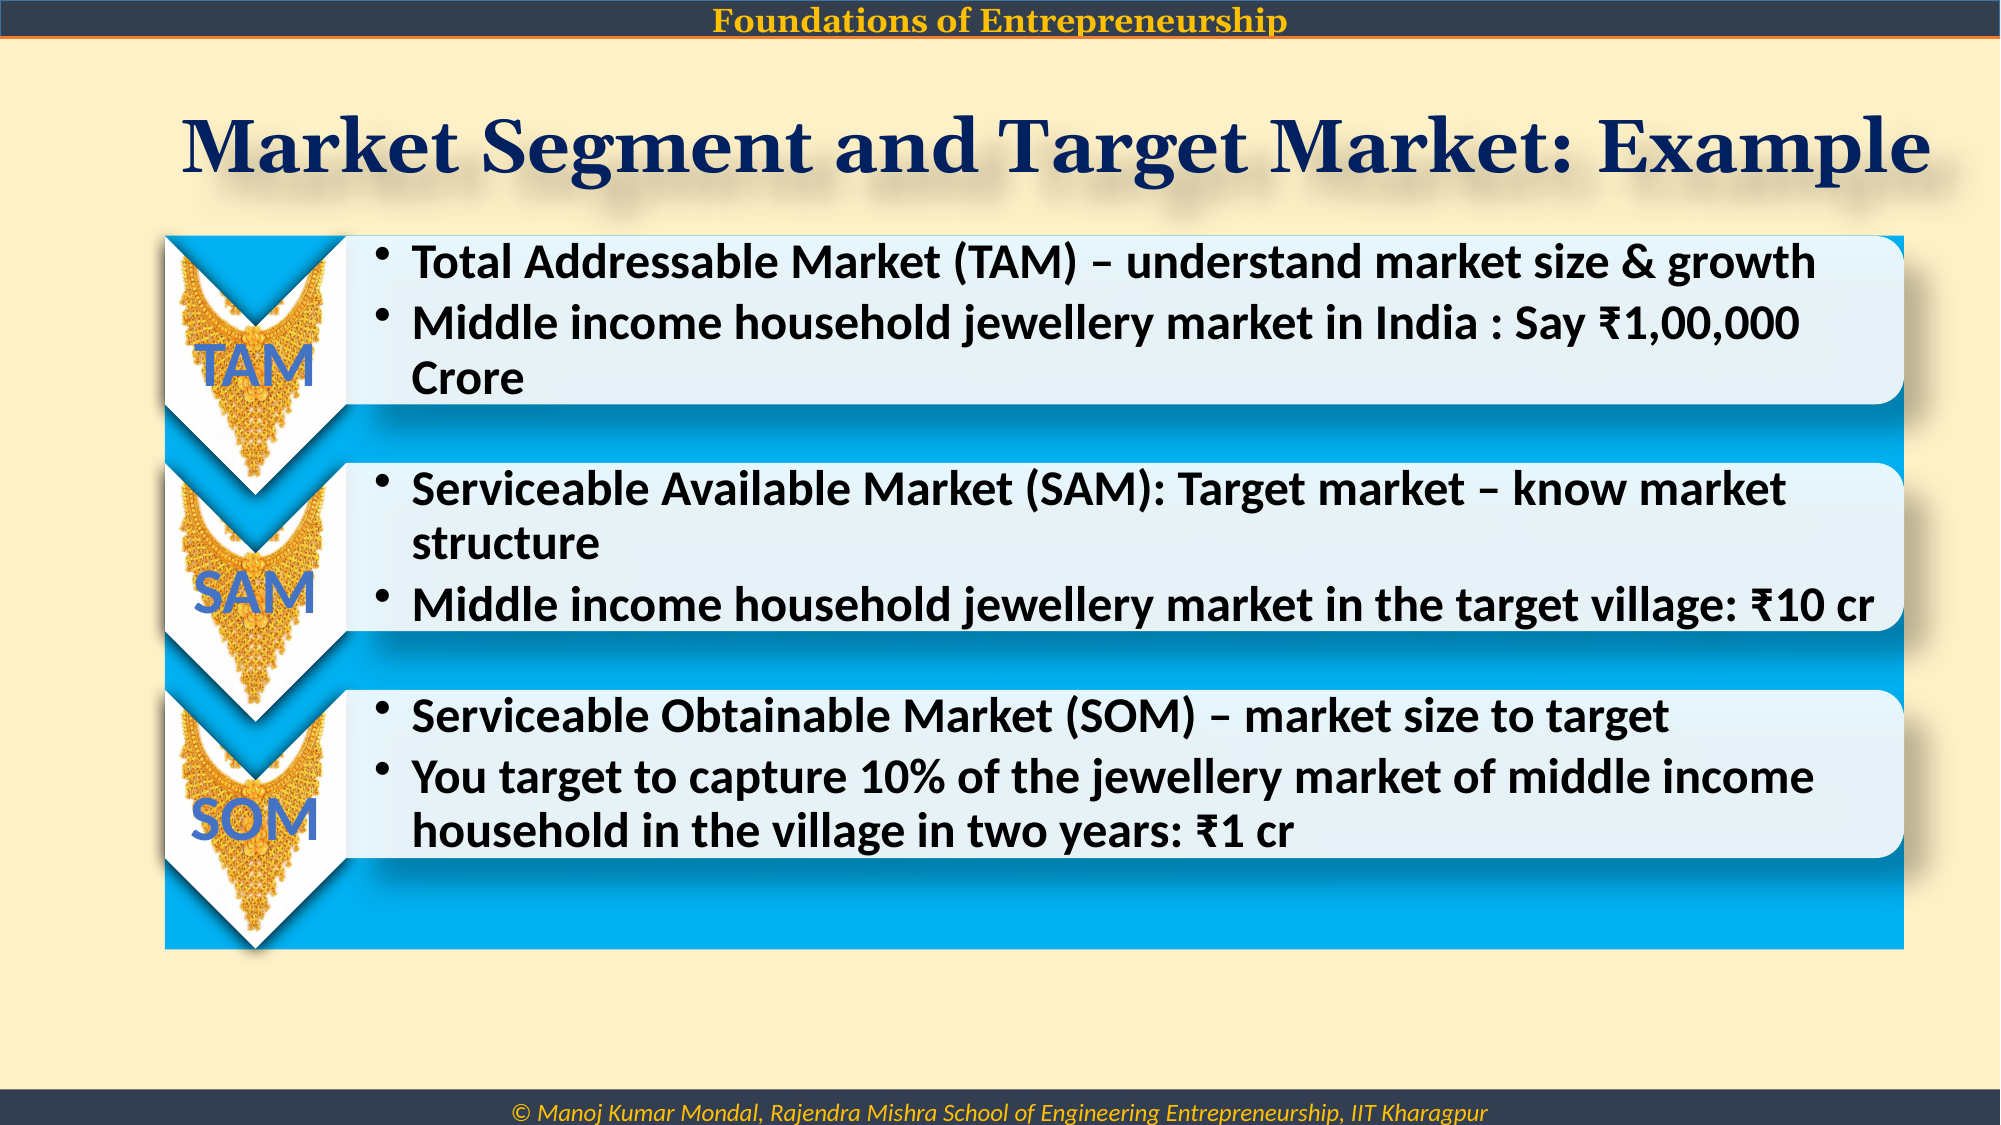

# Market Segment and Target Market: Example
TAM
Total Addressable Market (TAM) – understand market size & growth
Middle income household jewellery market in India : Say ₹1,00,000 Crore
SAM
Serviceable Available Market (SAM): Target market – know market structure
Middle income household jewellery market in the target village: ₹10 cr
SOM
Serviceable Obtainable Market (SOM) – market size to target
You target to capture 10% of the jewellery market of middle income household in the village in two years: ₹1 cr